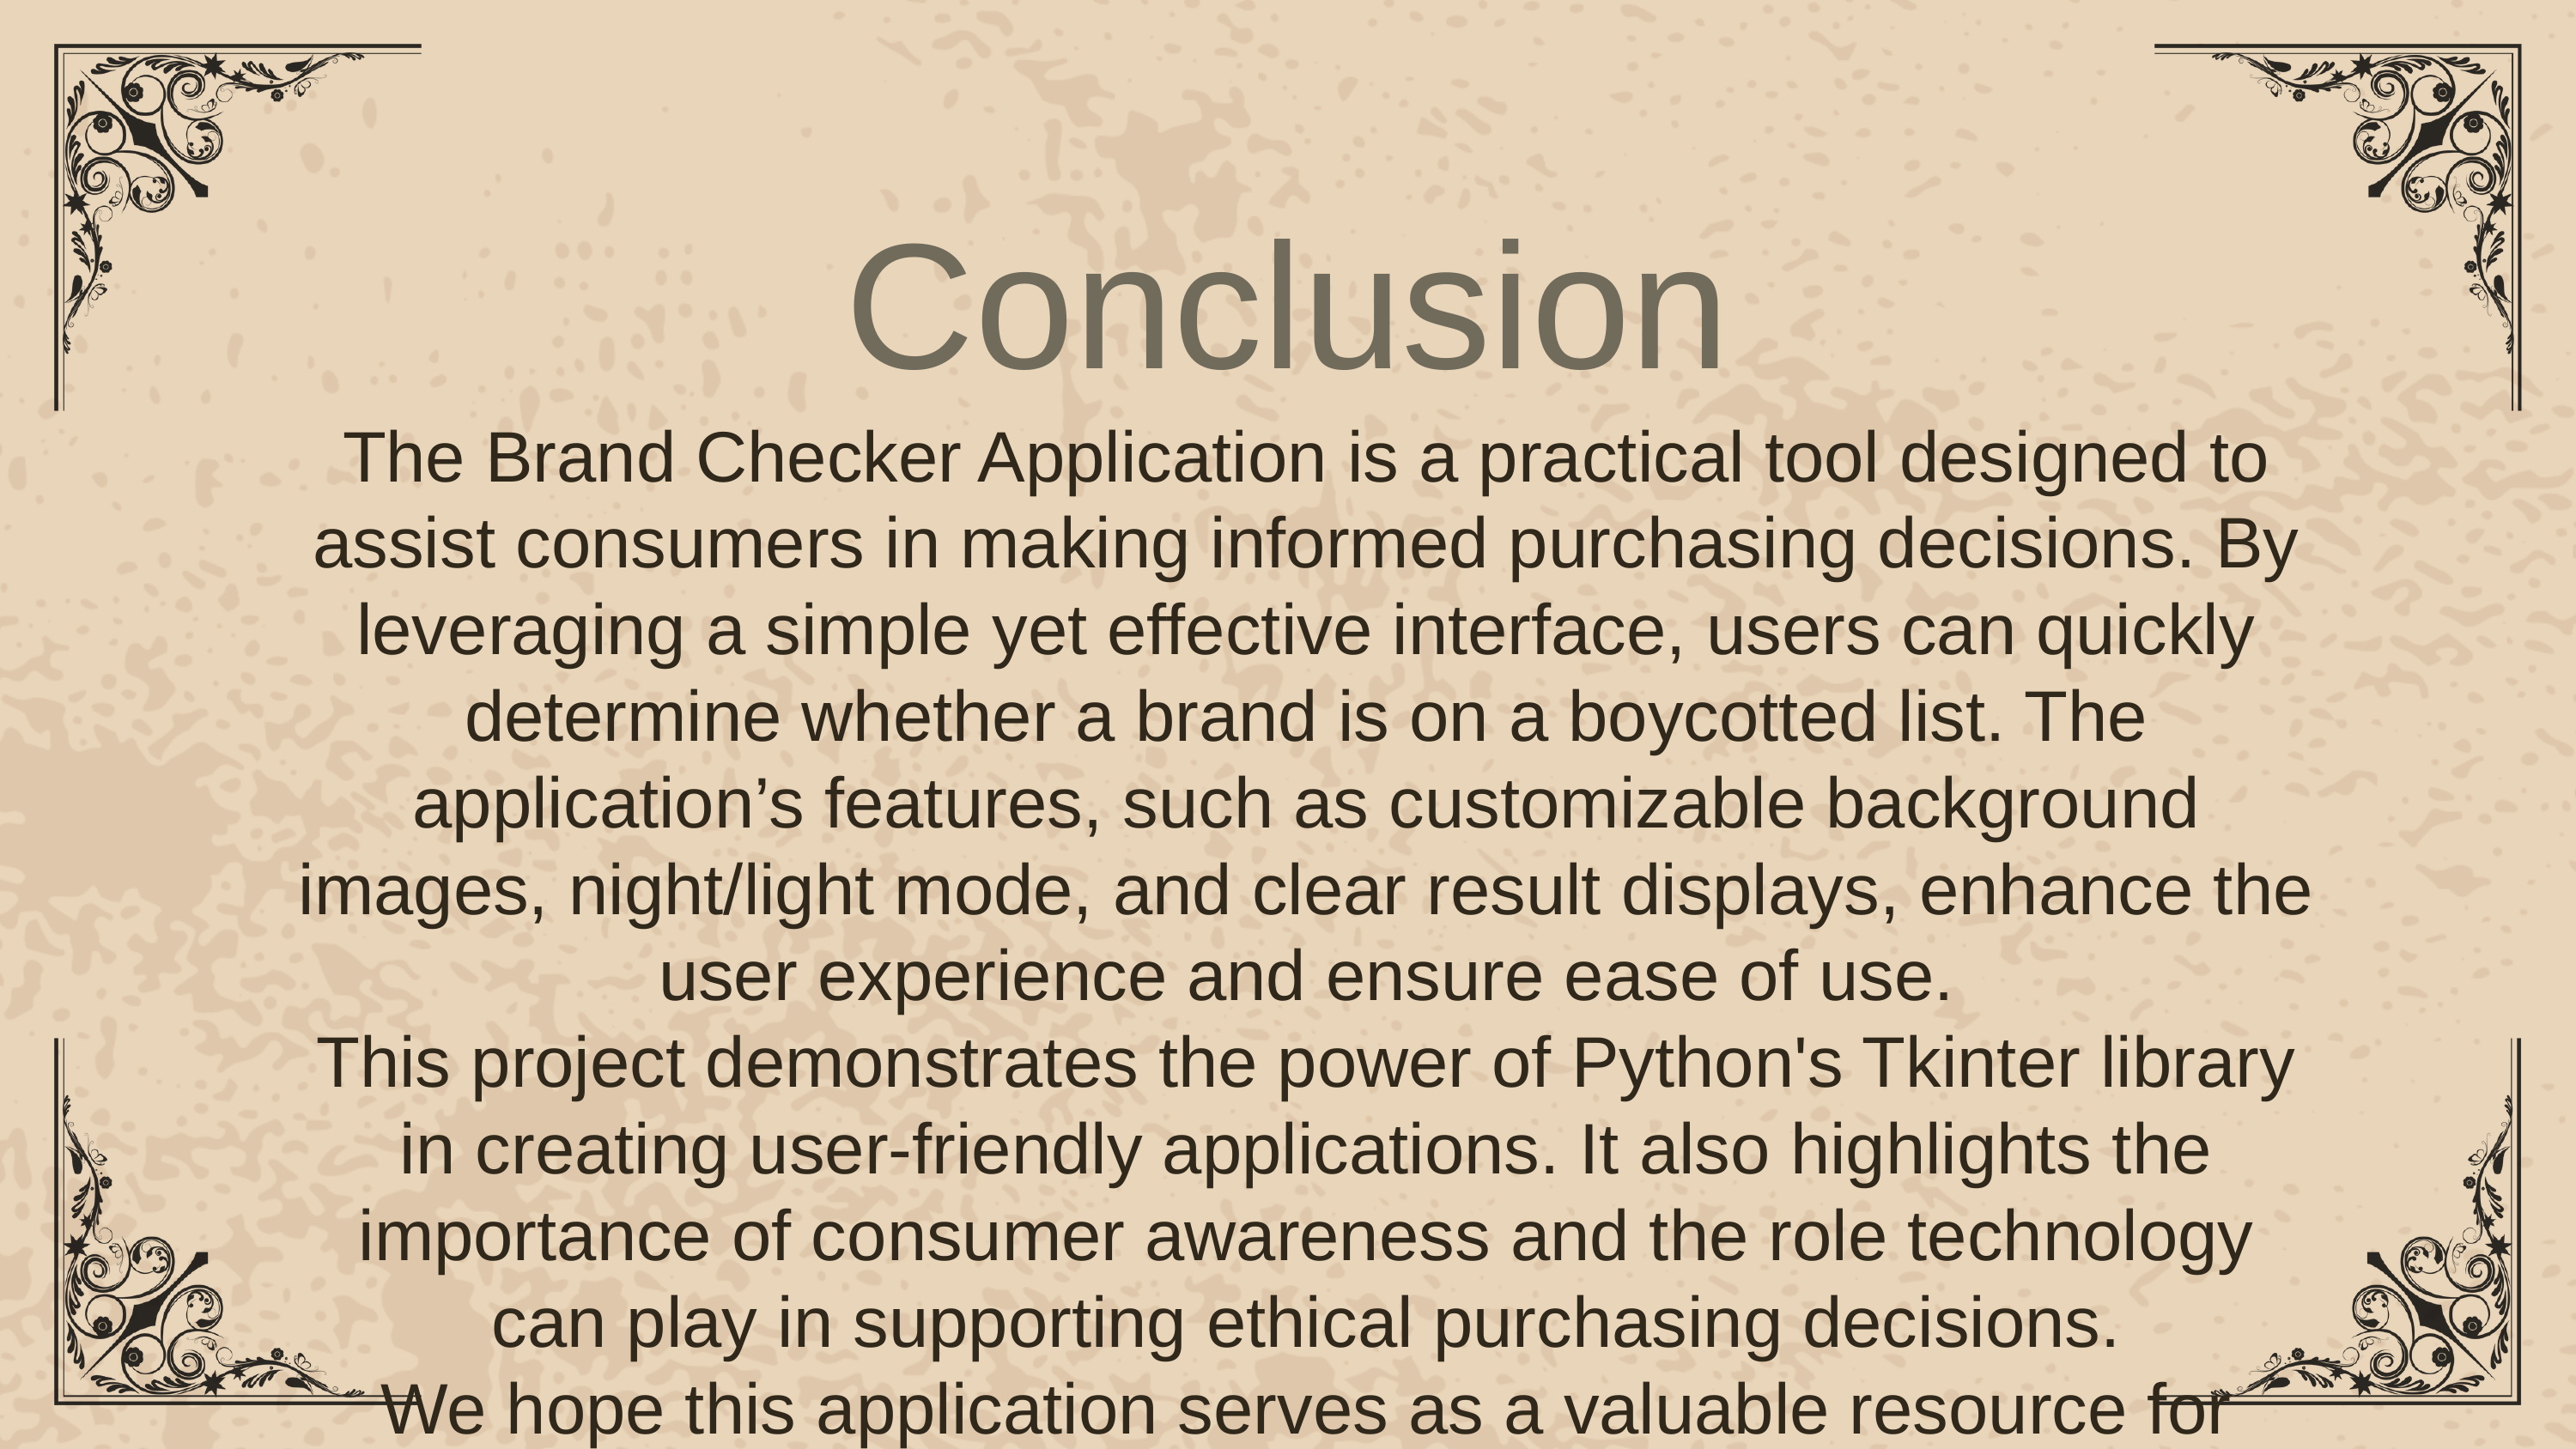

Conclusion
The Brand Checker Application is a practical tool designed to assist consumers in making informed purchasing decisions. By leveraging a simple yet effective interface, users can quickly determine whether a brand is on a boycotted list. The application’s features, such as customizable background images, night/light mode, and clear result displays, enhance the user experience and ensure ease of use.
This project demonstrates the power of Python's Tkinter library in creating user-friendly applications. It also highlights the importance of consumer awareness and the role technology can play in supporting ethical purchasing decisions.
We hope this application serves as a valuable resource for users and encourages mindful consumption. Thank you for using the Brand Checker Application!